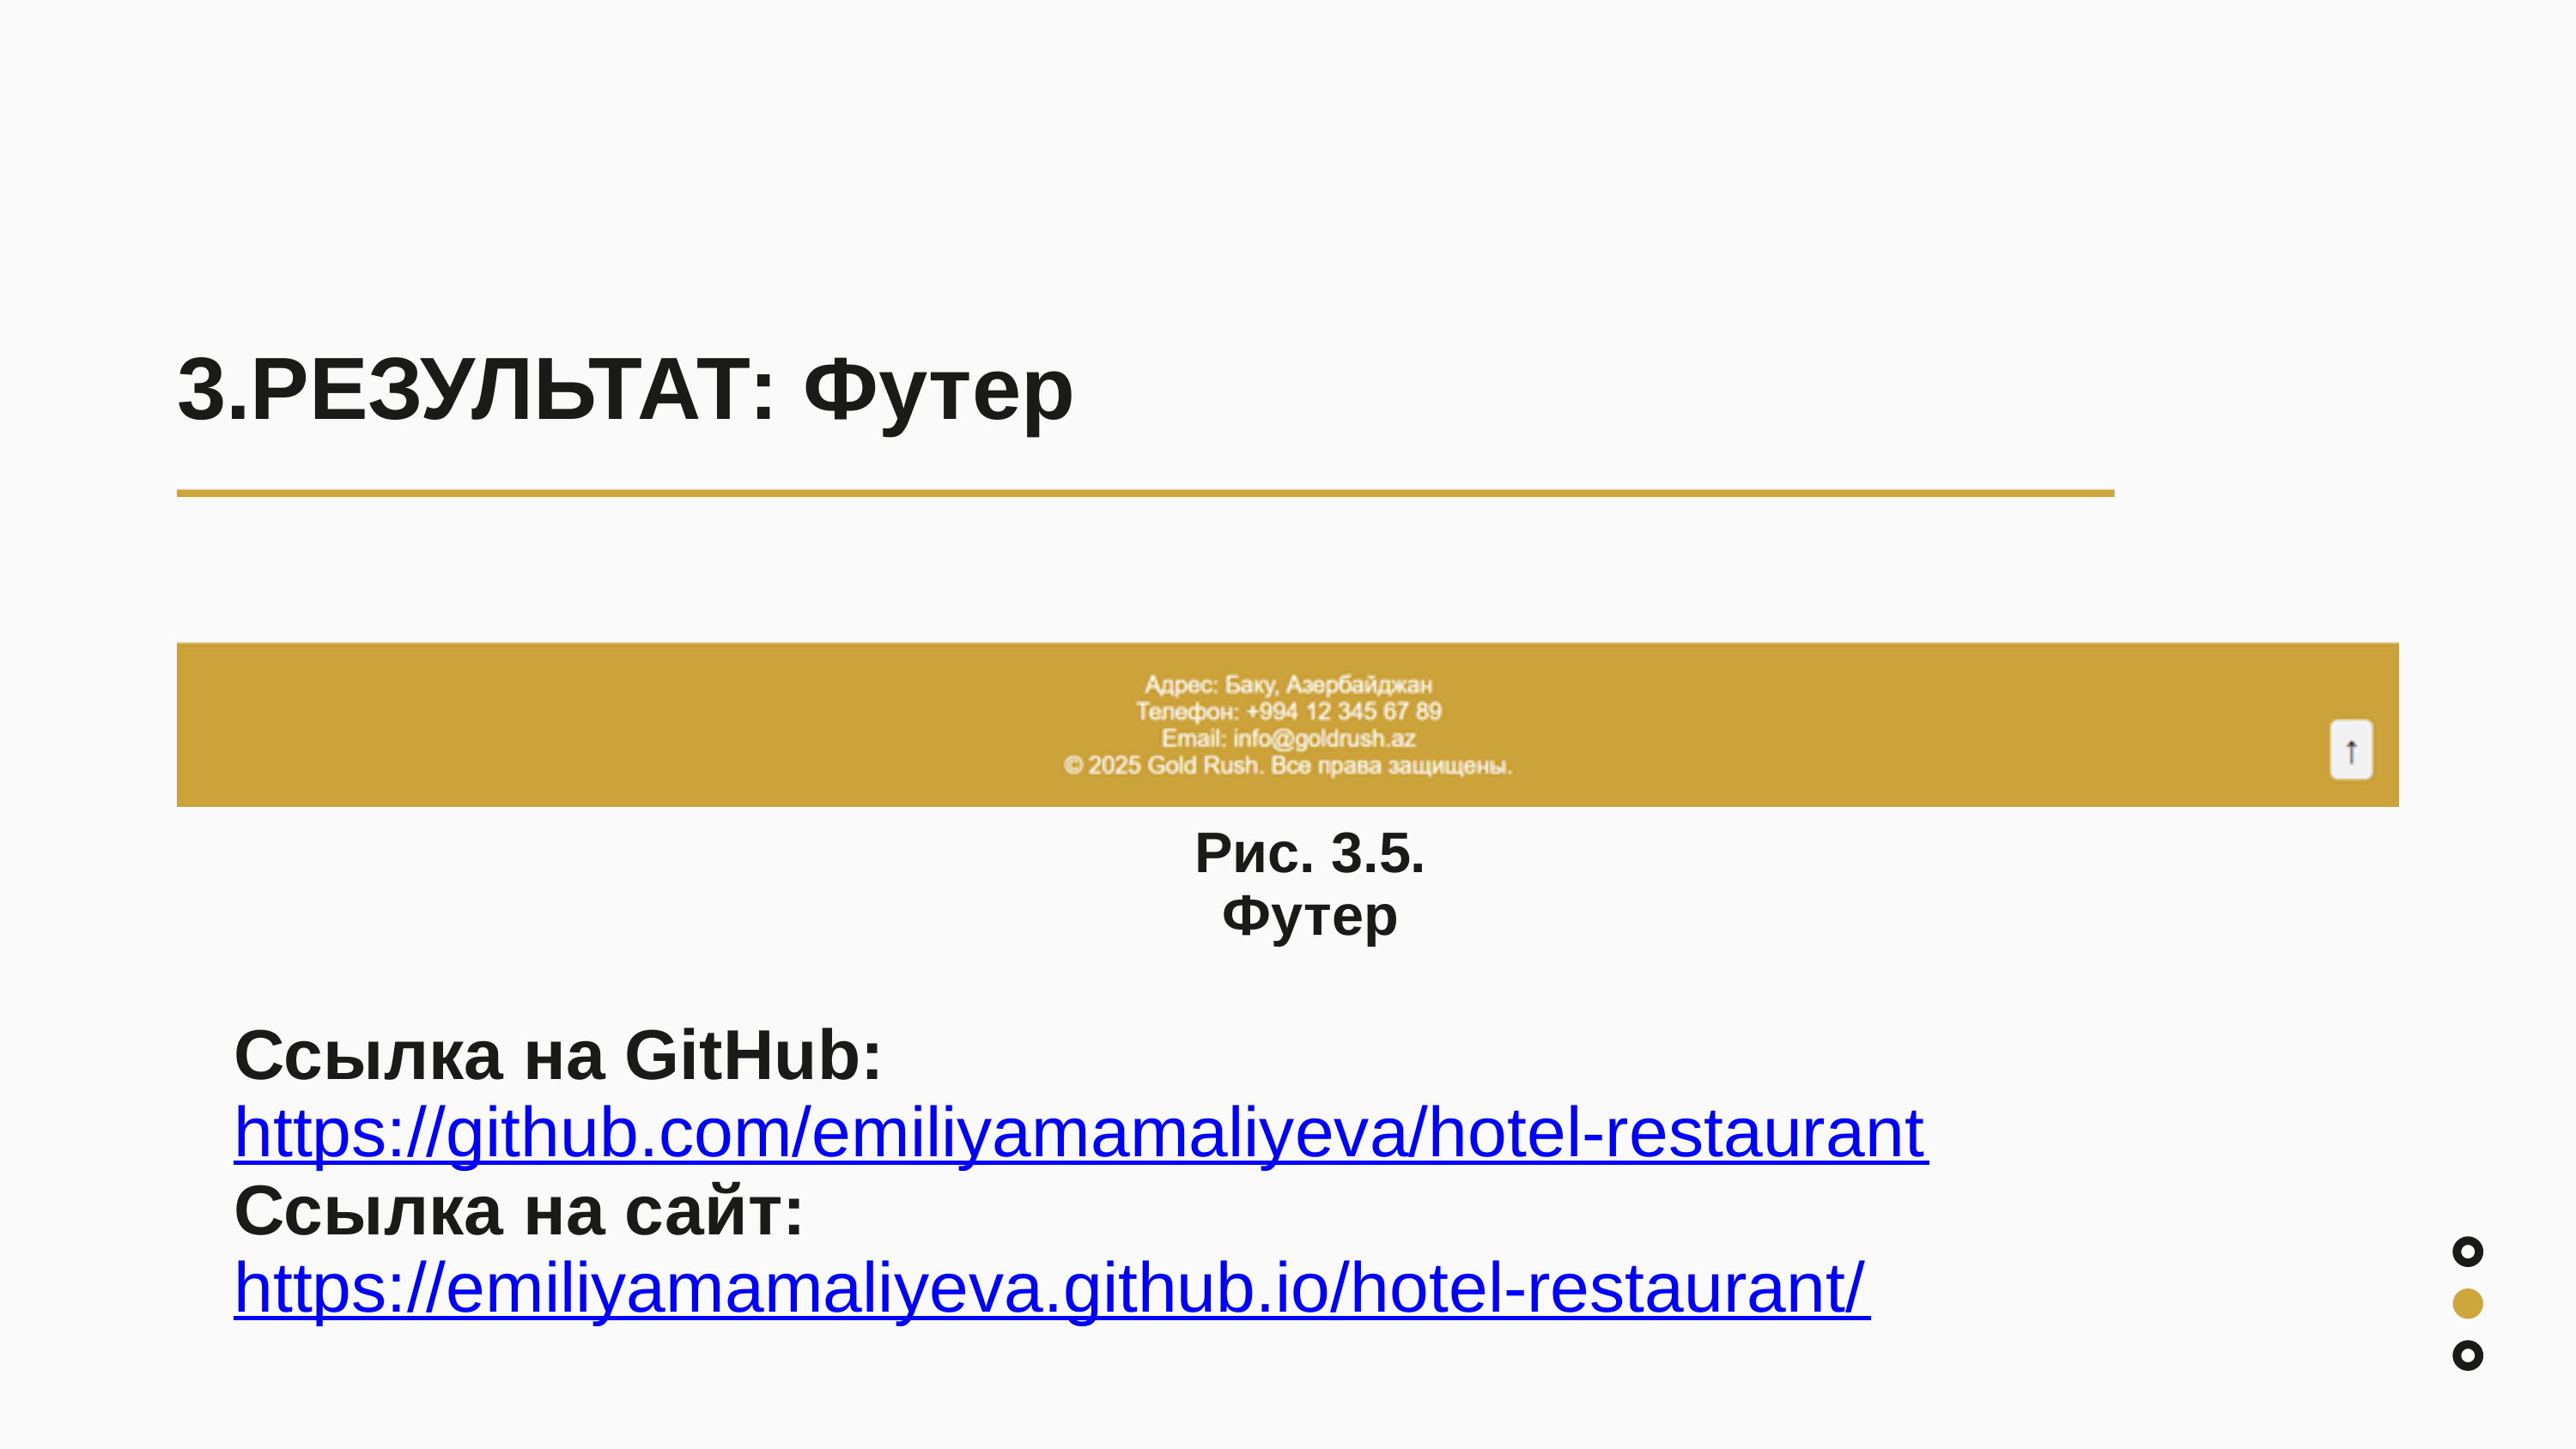

3.РЕЗУЛЬТАТ: Футер

Рис. 3.5. Футер
Ссылка на GitHub: https://github.com/emiliyamamaliyeva/hotel-restaurant
Ссылка на сайт: https://emiliyamamaliyeva.github.io/hotel-restaurant/